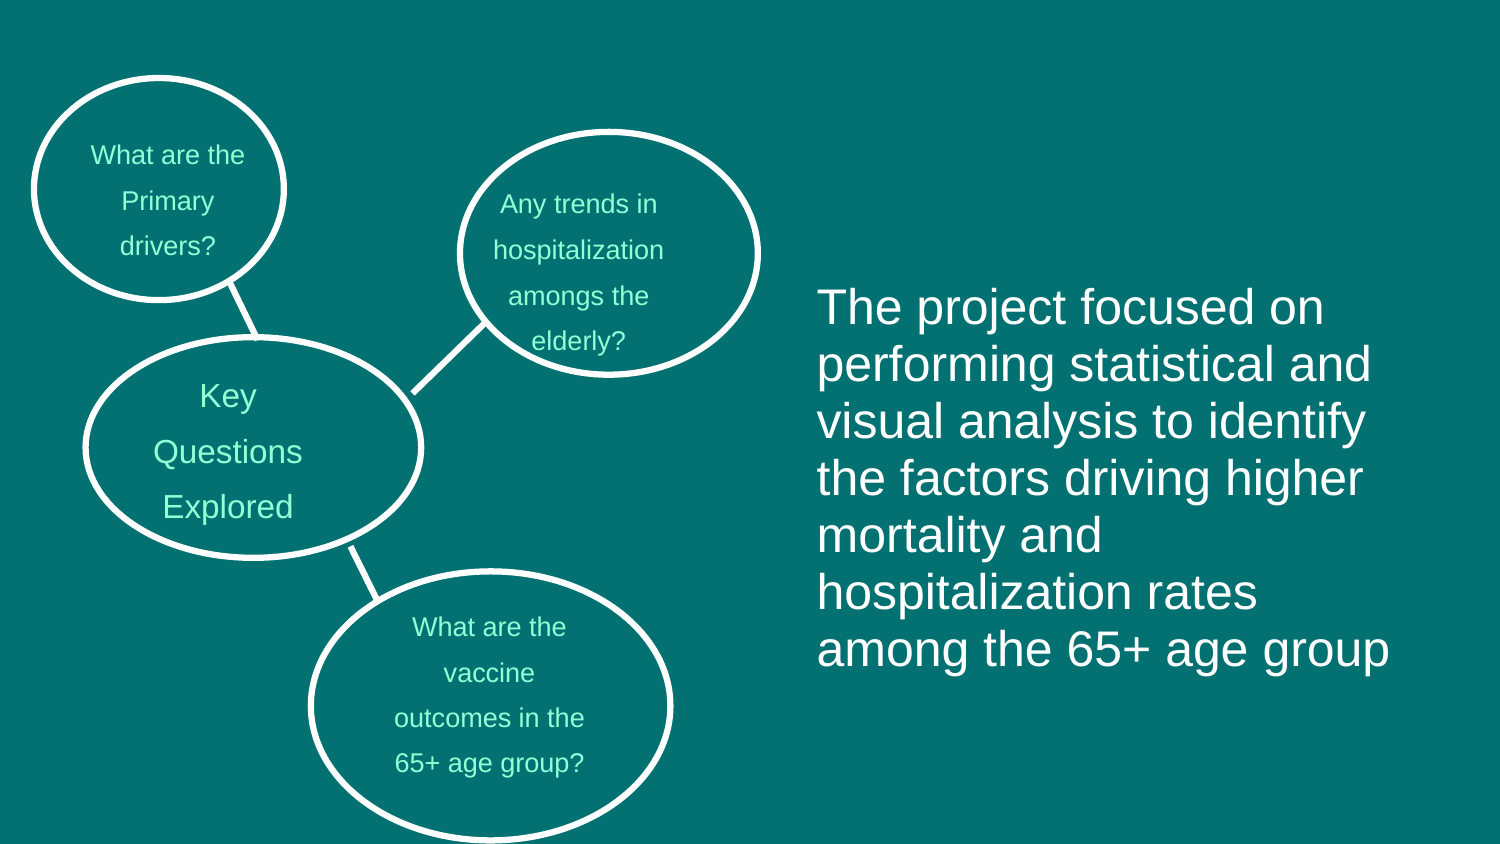

What are the Primary drivers?

Any trends in hospitalization amongs the elderly?

Key Questions Explored

What are the vaccine outcomes in the 65+ age group?
The project focused on performing statistical and visual analysis to identify the factors driving higher mortality and hospitalization rates among the 65+ age group